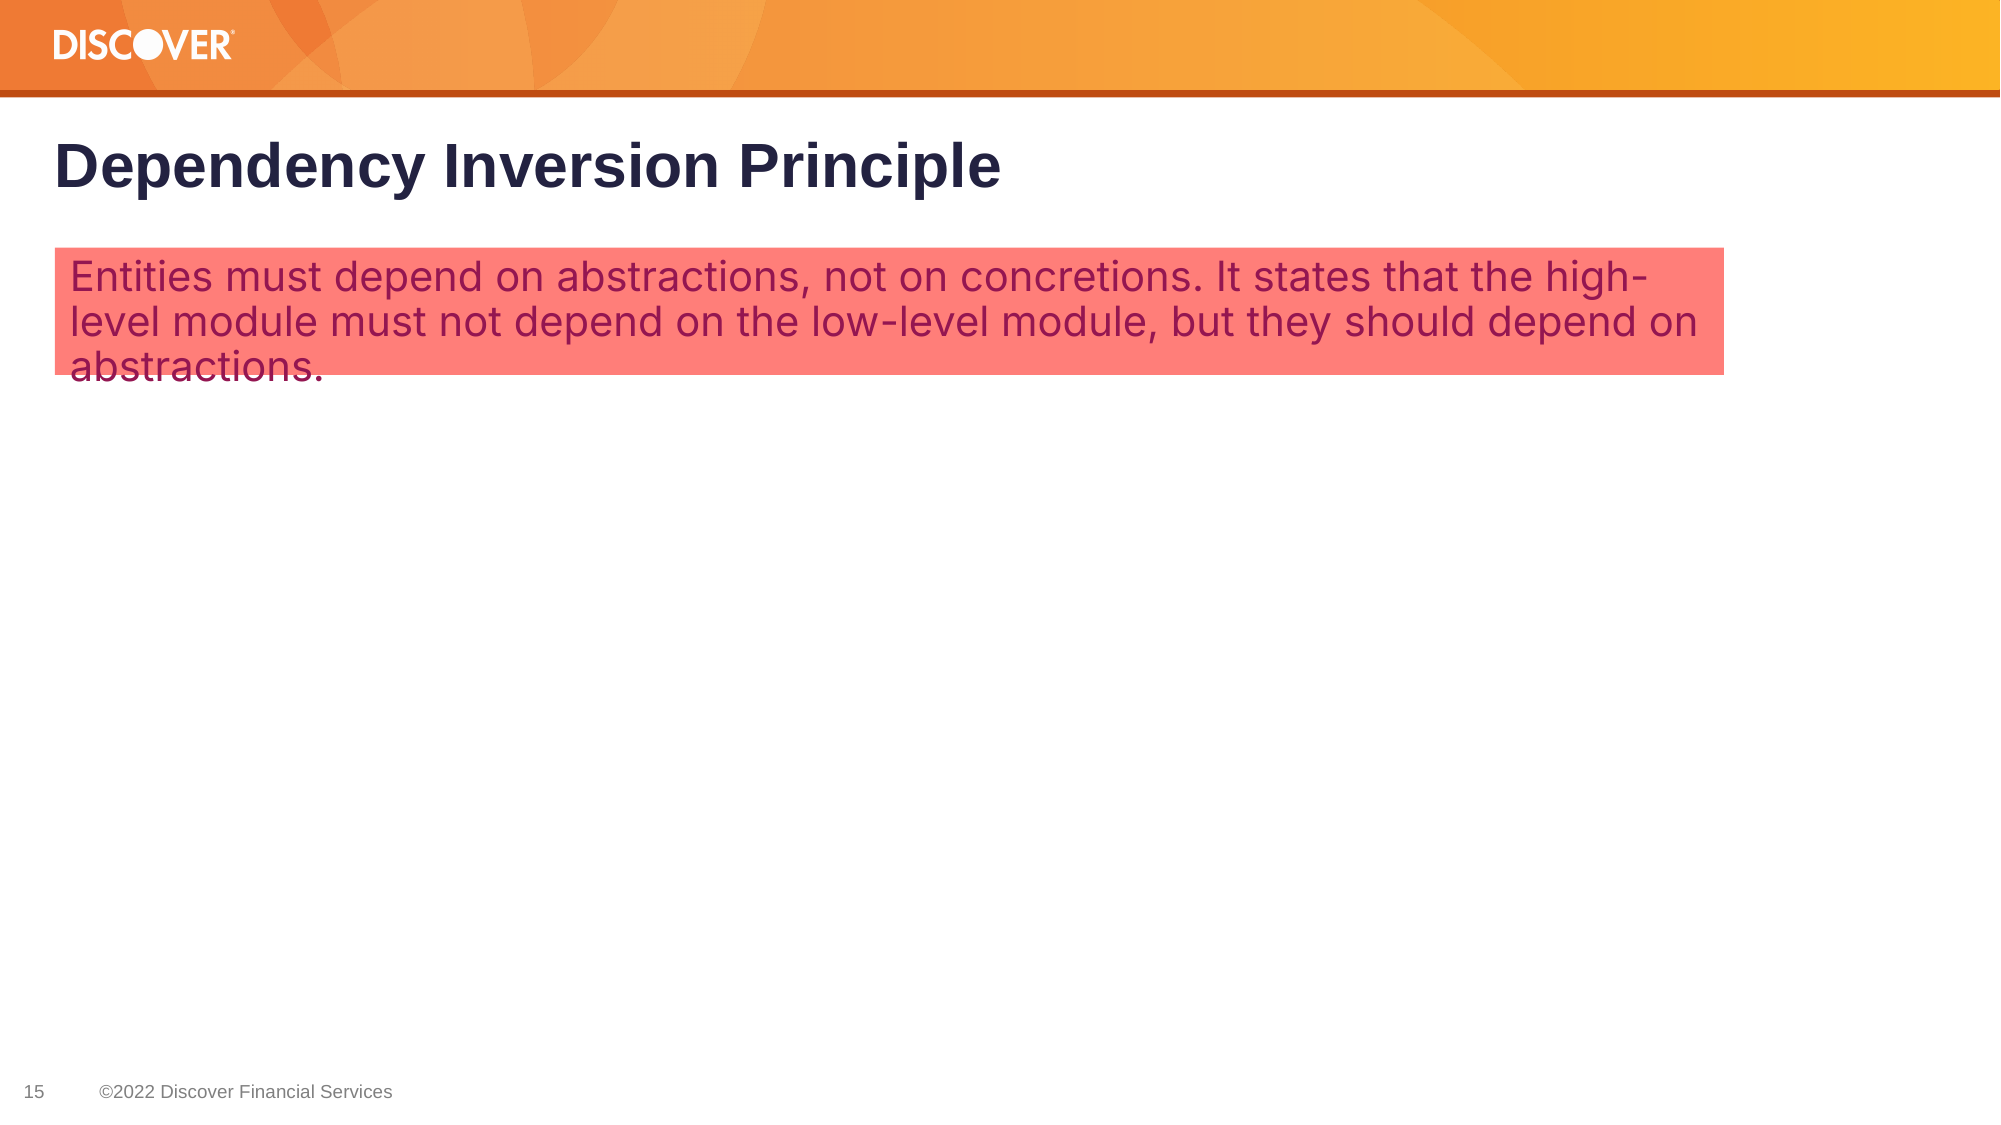

# Dependency Inversion Principle
Entities must depend on abstractions, not on concretions. It states that the high-level module must not depend on the low-level module, but they should depend on abstractions.